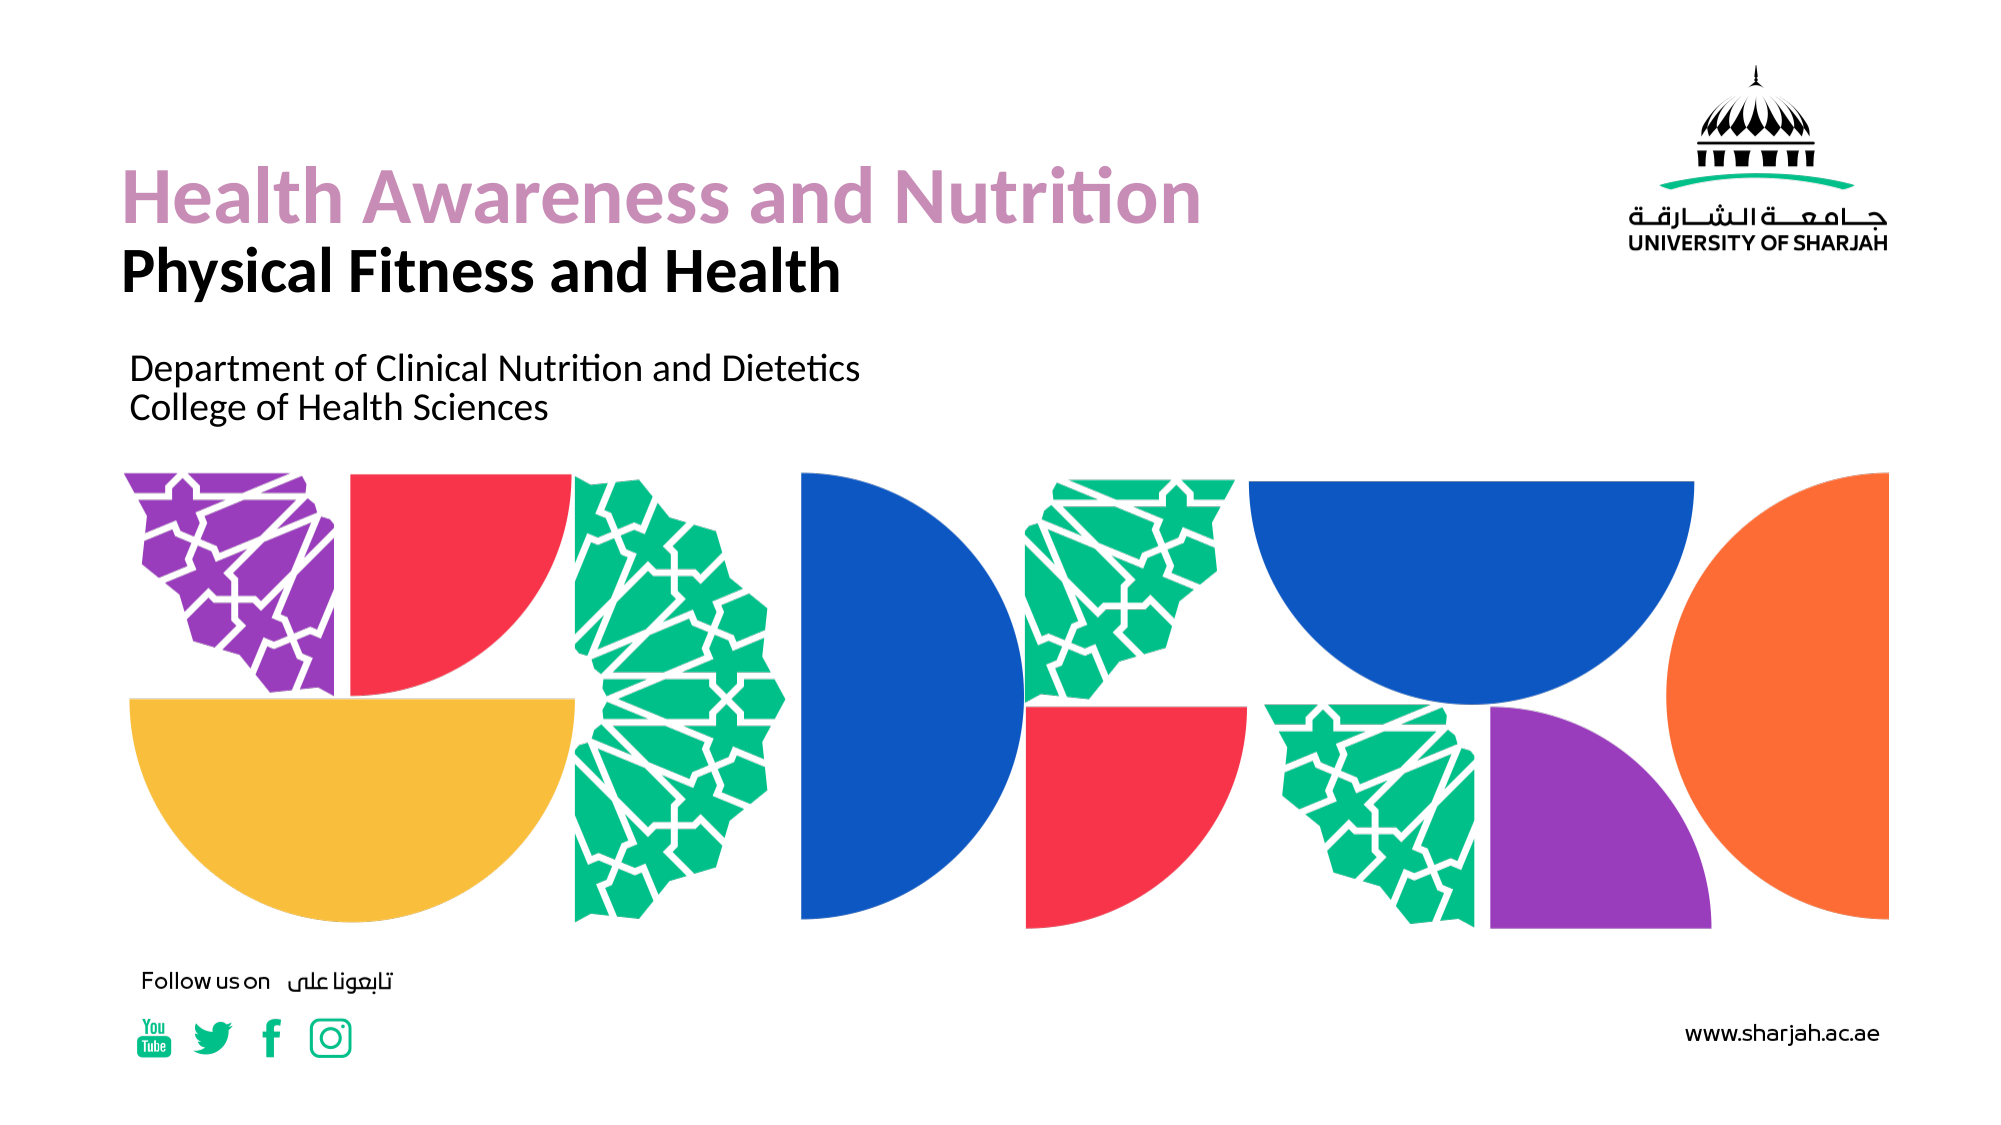

# Health Awareness and Nutrition
Physical Fitness and Health
Department of Clinical Nutrition and Dietetics
College of Health Sciences